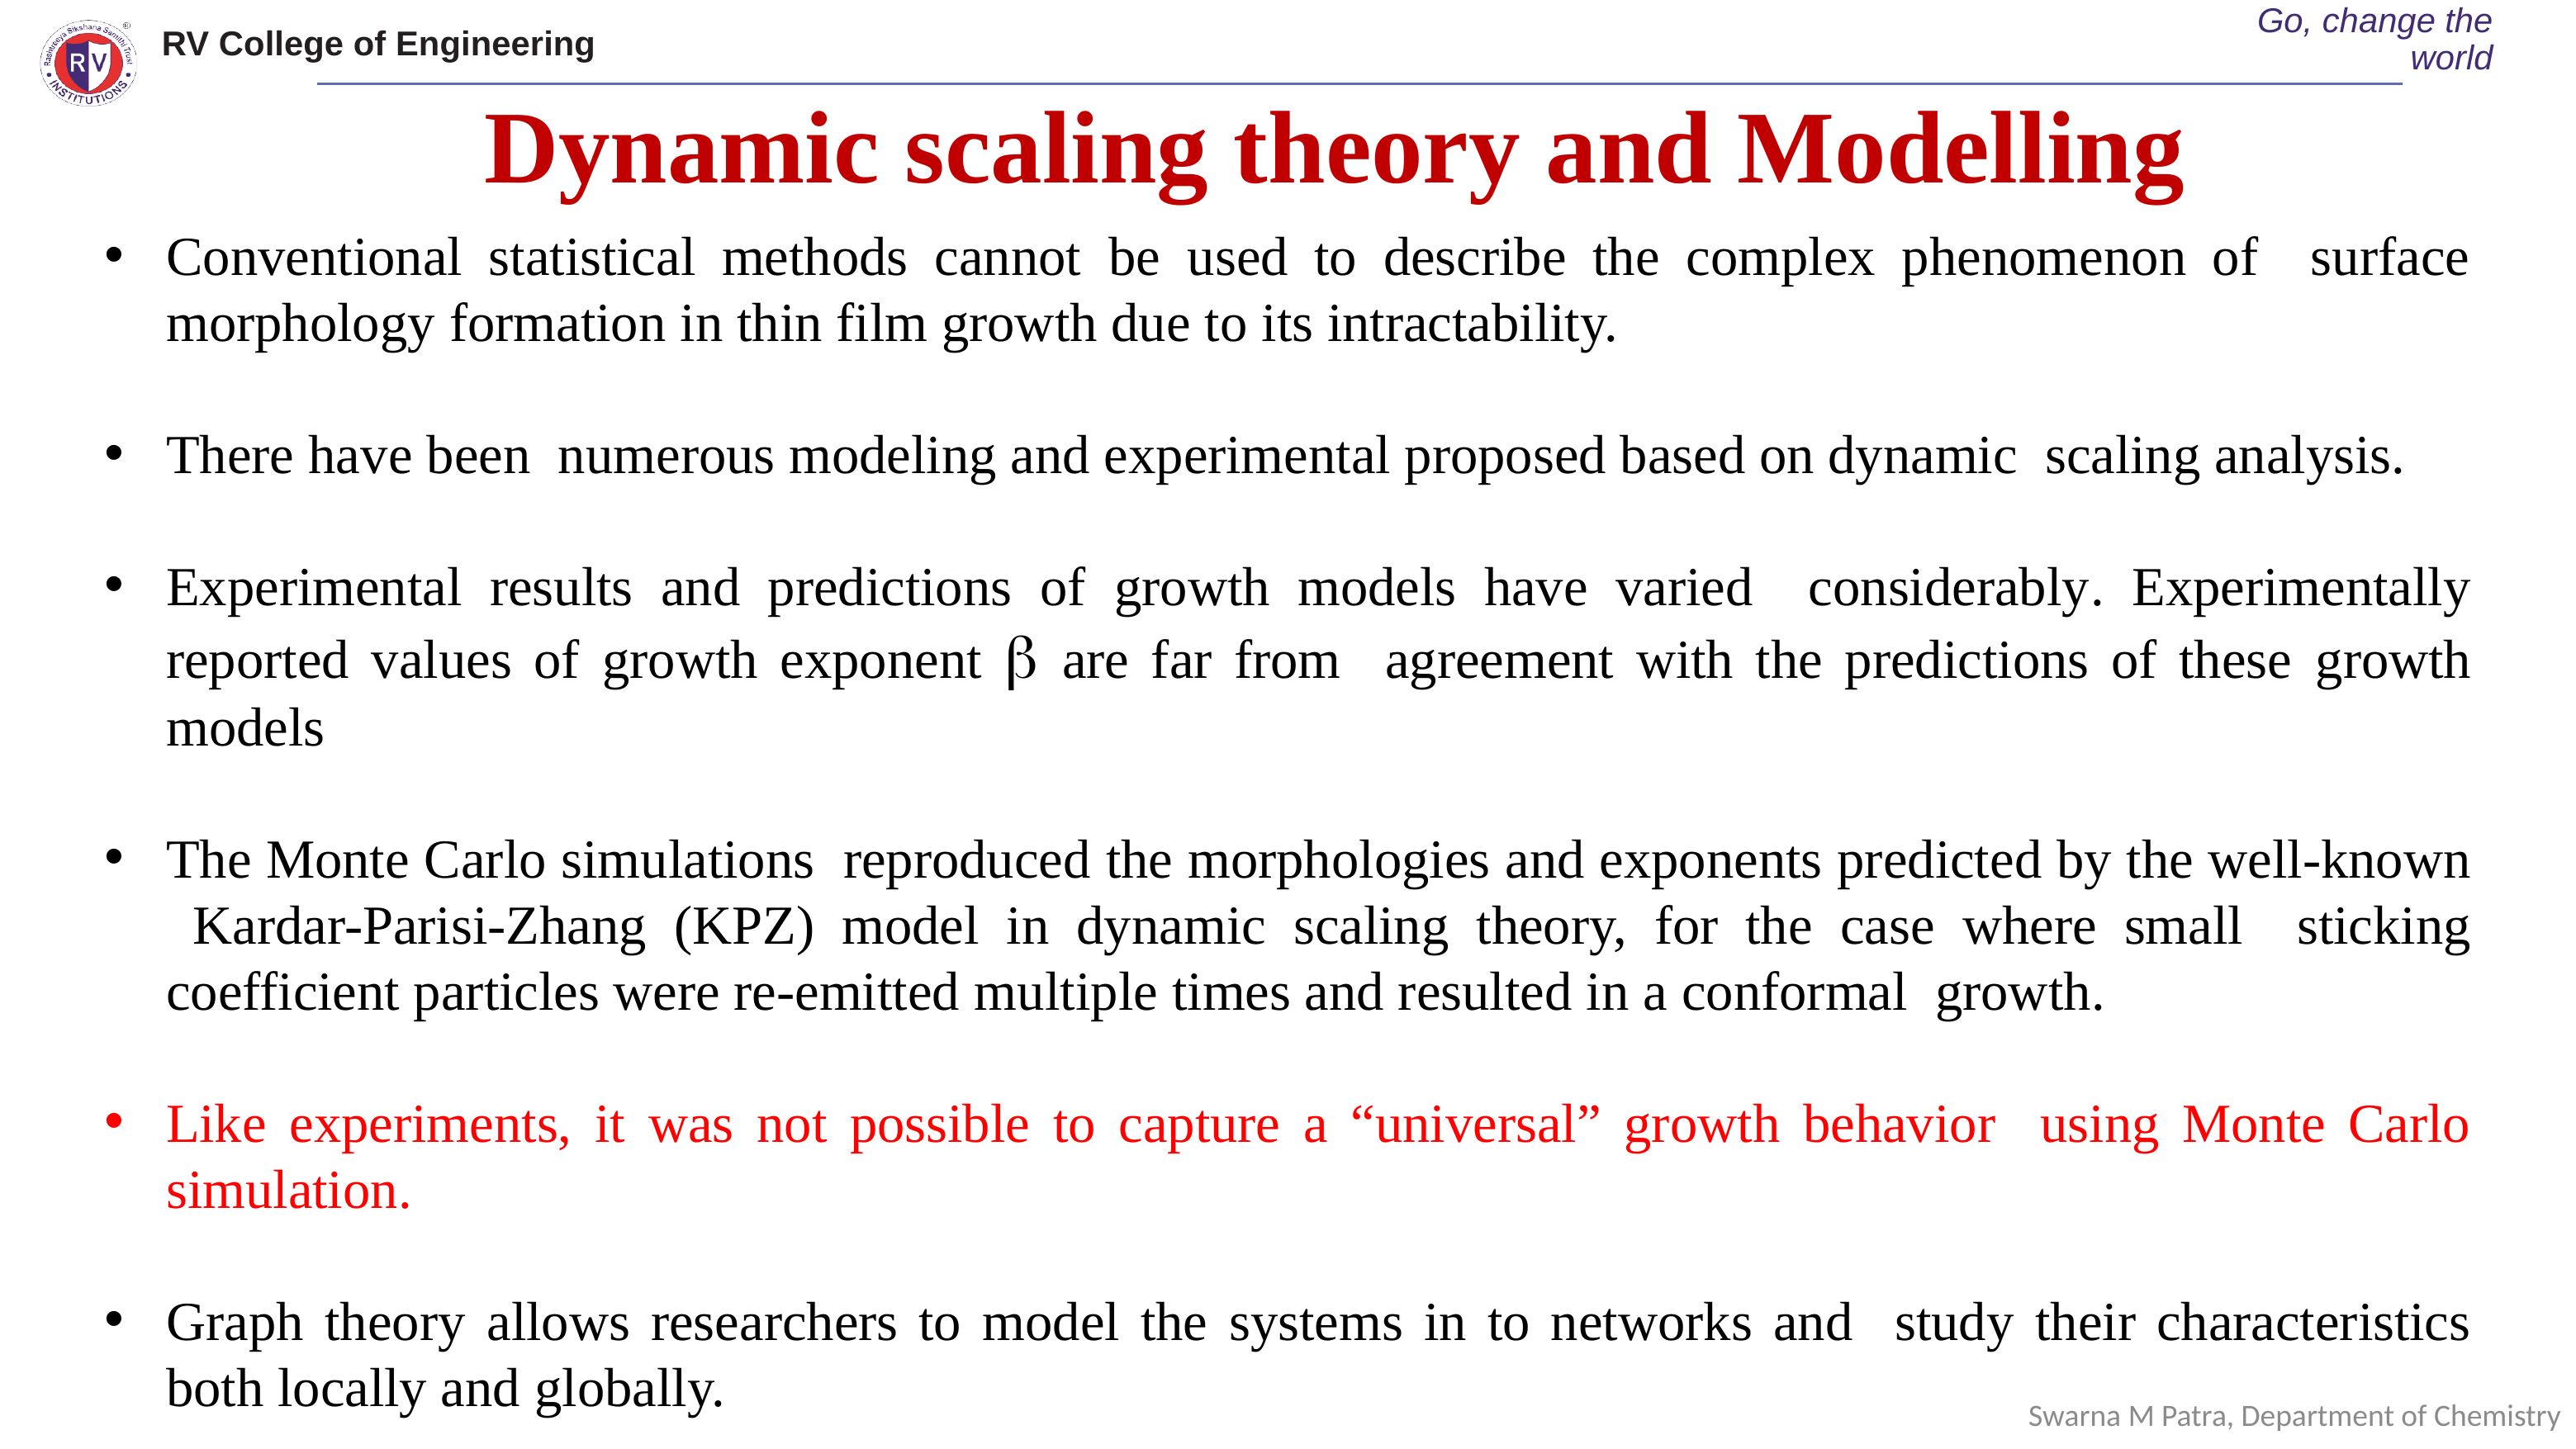

Dynamic scaling theory and Modelling
Conventional statistical methods cannot be used to describe the complex phenomenon of  surface morphology formation in thin film growth due to its intractability.

There have been  numerous modeling and experimental proposed based on dynamic  scaling analysis.

Experimental results and predictions of growth models have varied  considerably. Experimentally reported values of growth exponent β are far from  agreement with the predictions of these growth models

The Monte Carlo simulations  reproduced the morphologies and exponents predicted by the well-known  Kardar-Parisi-Zhang (KPZ) model in dynamic scaling theory, for the case where small  sticking coefficient particles were re-emitted multiple times and resulted in a conformal  growth.

Like experiments, it was not possible to capture a “universal” growth behavior  using Monte Carlo simulation.

Graph theory allows researchers to model the systems in to networks and  study their characteristics both locally and globally.